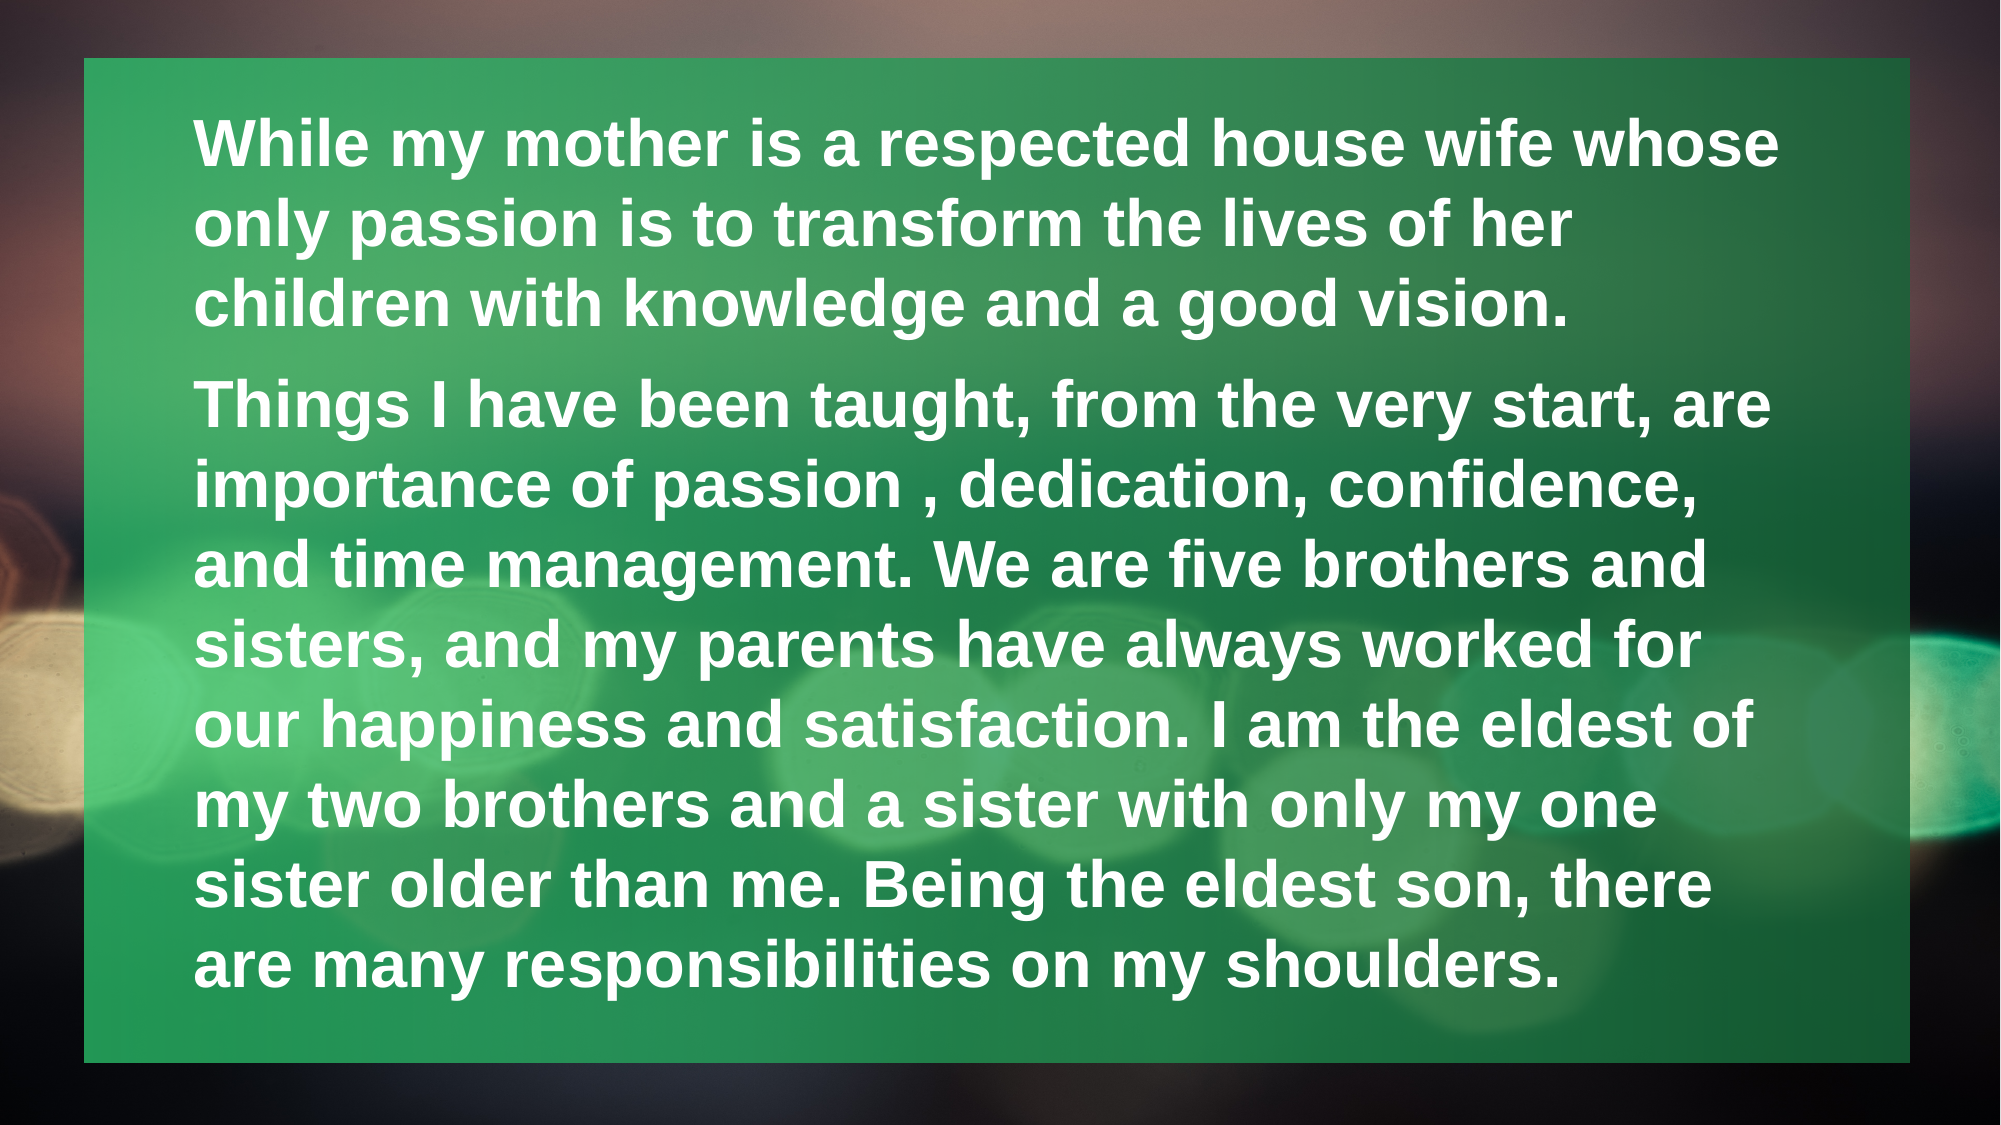

While my mother is a respected house wife whose only passion is to transform the lives of her children with knowledge and a good vision.
Things I have been taught, from the very start, are importance of passion , dedication, confidence, and time management. We are five brothers and sisters, and my parents have always worked for our happiness and satisfaction. I am the eldest of my two brothers and a sister with only my one sister older than me. Being the eldest son, there are many responsibilities on my shoulders.